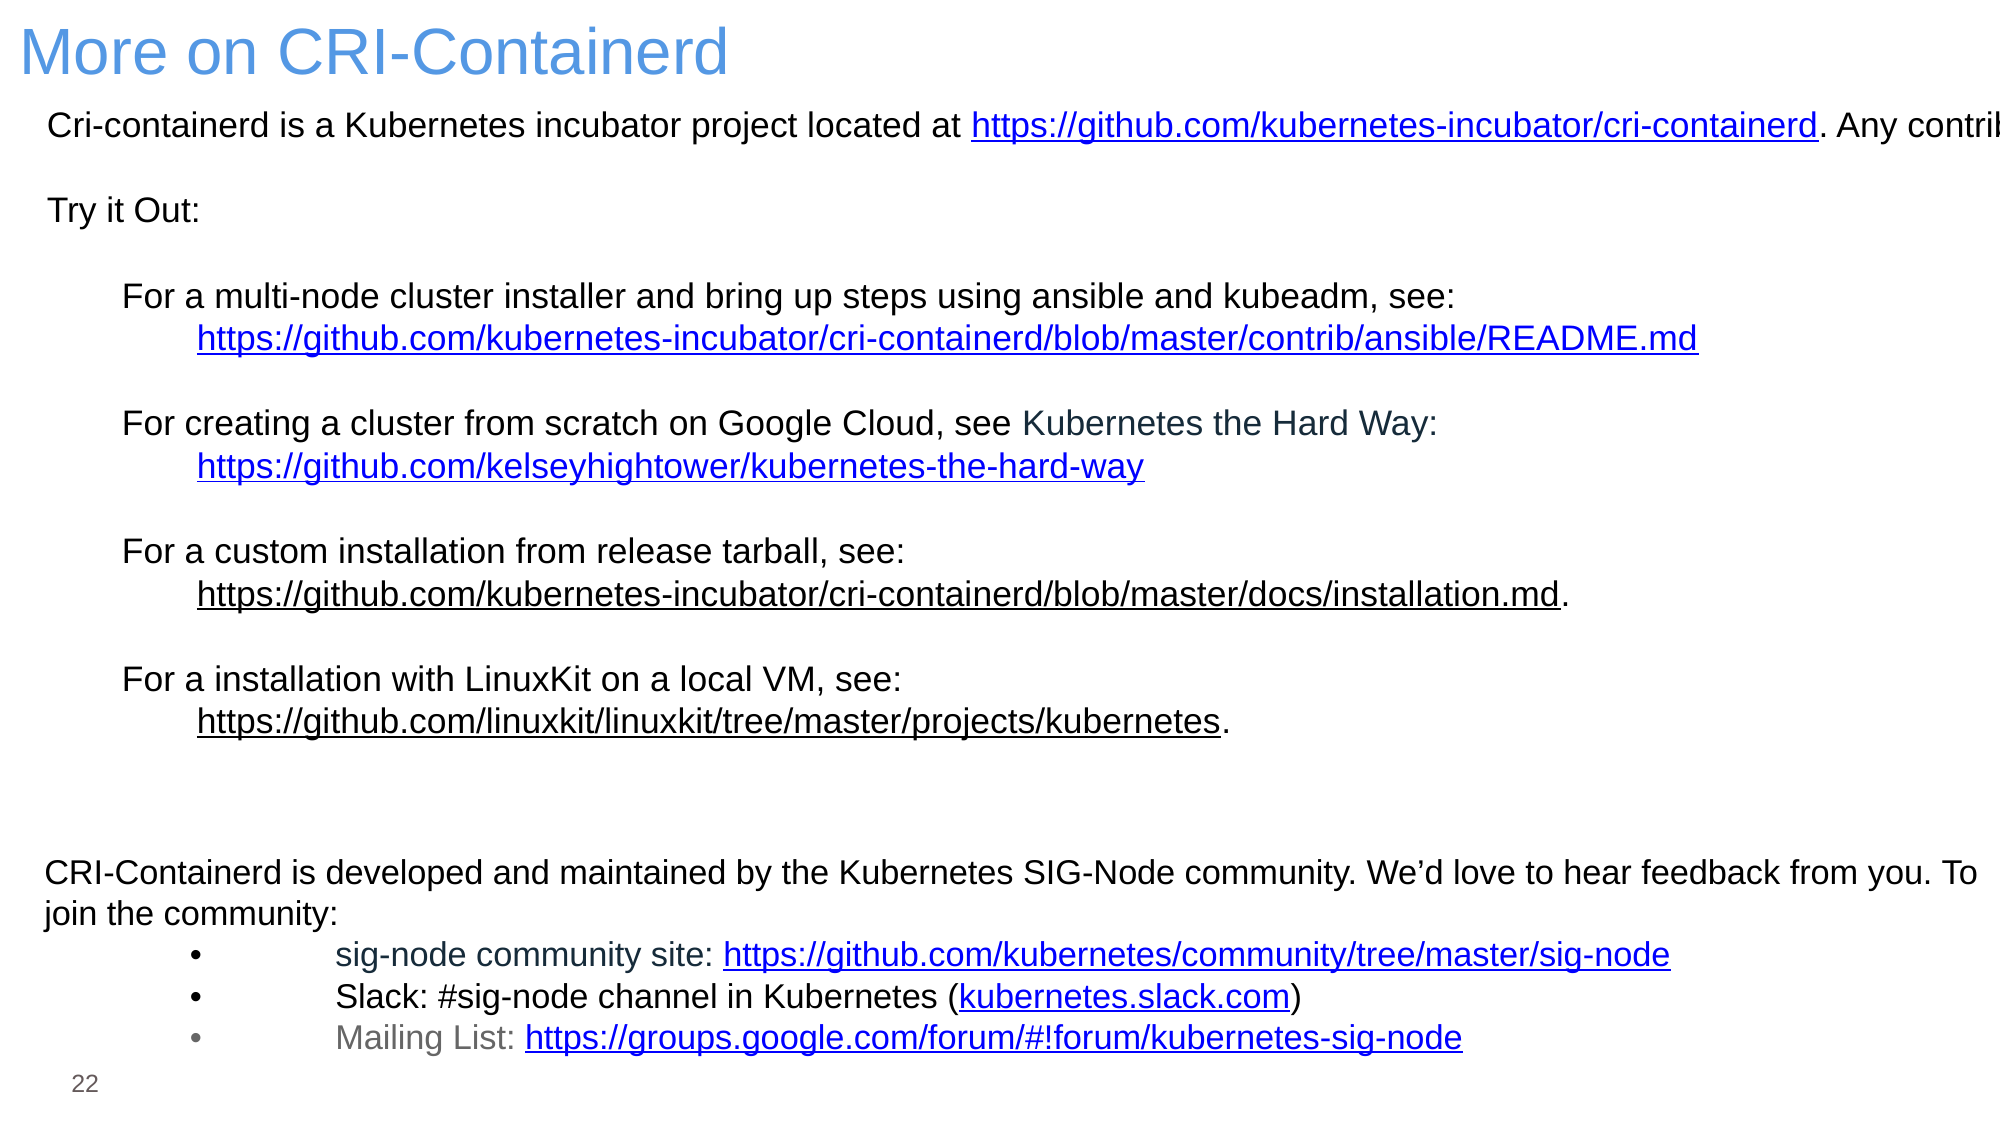

# More on CRI-Containerd
Cri-containerd is a Kubernetes incubator project located at https://github.com/kubernetes-incubator/cri-containerd. Any contributions in terms of ideas, issues, and/or fixes are welcome. The getting started guide for developers is a good place to start for contributors.

Try it Out:

For a multi-node cluster installer and bring up steps using ansible and kubeadm, see:
https://github.com/kubernetes-incubator/cri-containerd/blob/master/contrib/ansible/README.md

For creating a cluster from scratch on Google Cloud, see Kubernetes the Hard Way:
https://github.com/kelseyhightower/kubernetes-the-hard-way

For a custom installation from release tarball, see:
https://github.com/kubernetes-incubator/cri-containerd/blob/master/docs/installation.md.

For a installation with LinuxKit on a local VM, see:
https://github.com/linuxkit/linuxkit/tree/master/projects/kubernetes.
CRI-Containerd is developed and maintained by the Kubernetes SIG-Node community. We’d love to hear feedback from you. To join the community:
	•	sig-node community site: https://github.com/kubernetes/community/tree/master/sig-node
	•	Slack: #sig-node channel in Kubernetes (kubernetes.slack.com)
	•	Mailing List: https://groups.google.com/forum/#!forum/kubernetes-sig-node
22